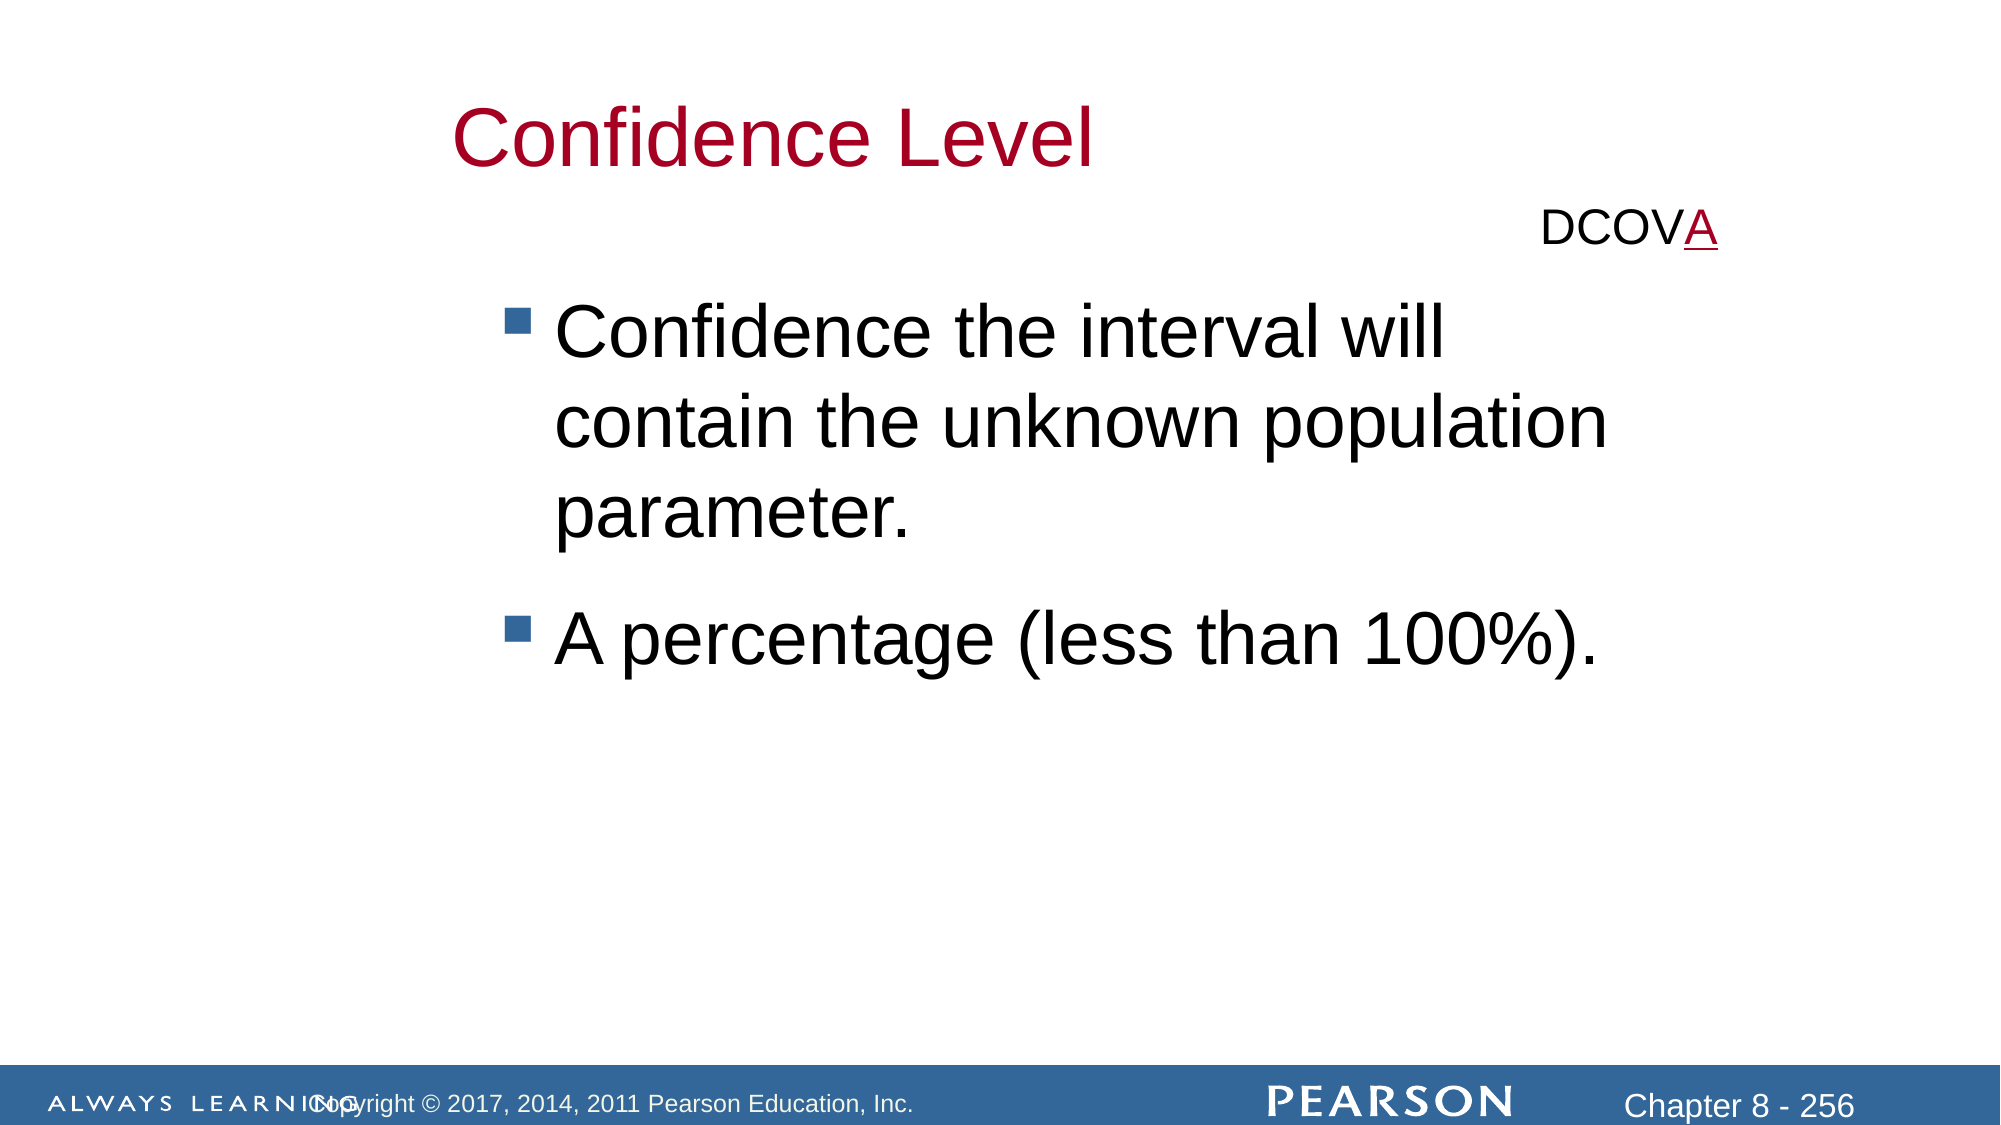

Confidence Level
DCOVA
Confidence the interval will contain the unknown population parameter.
A percentage (less than 100%).